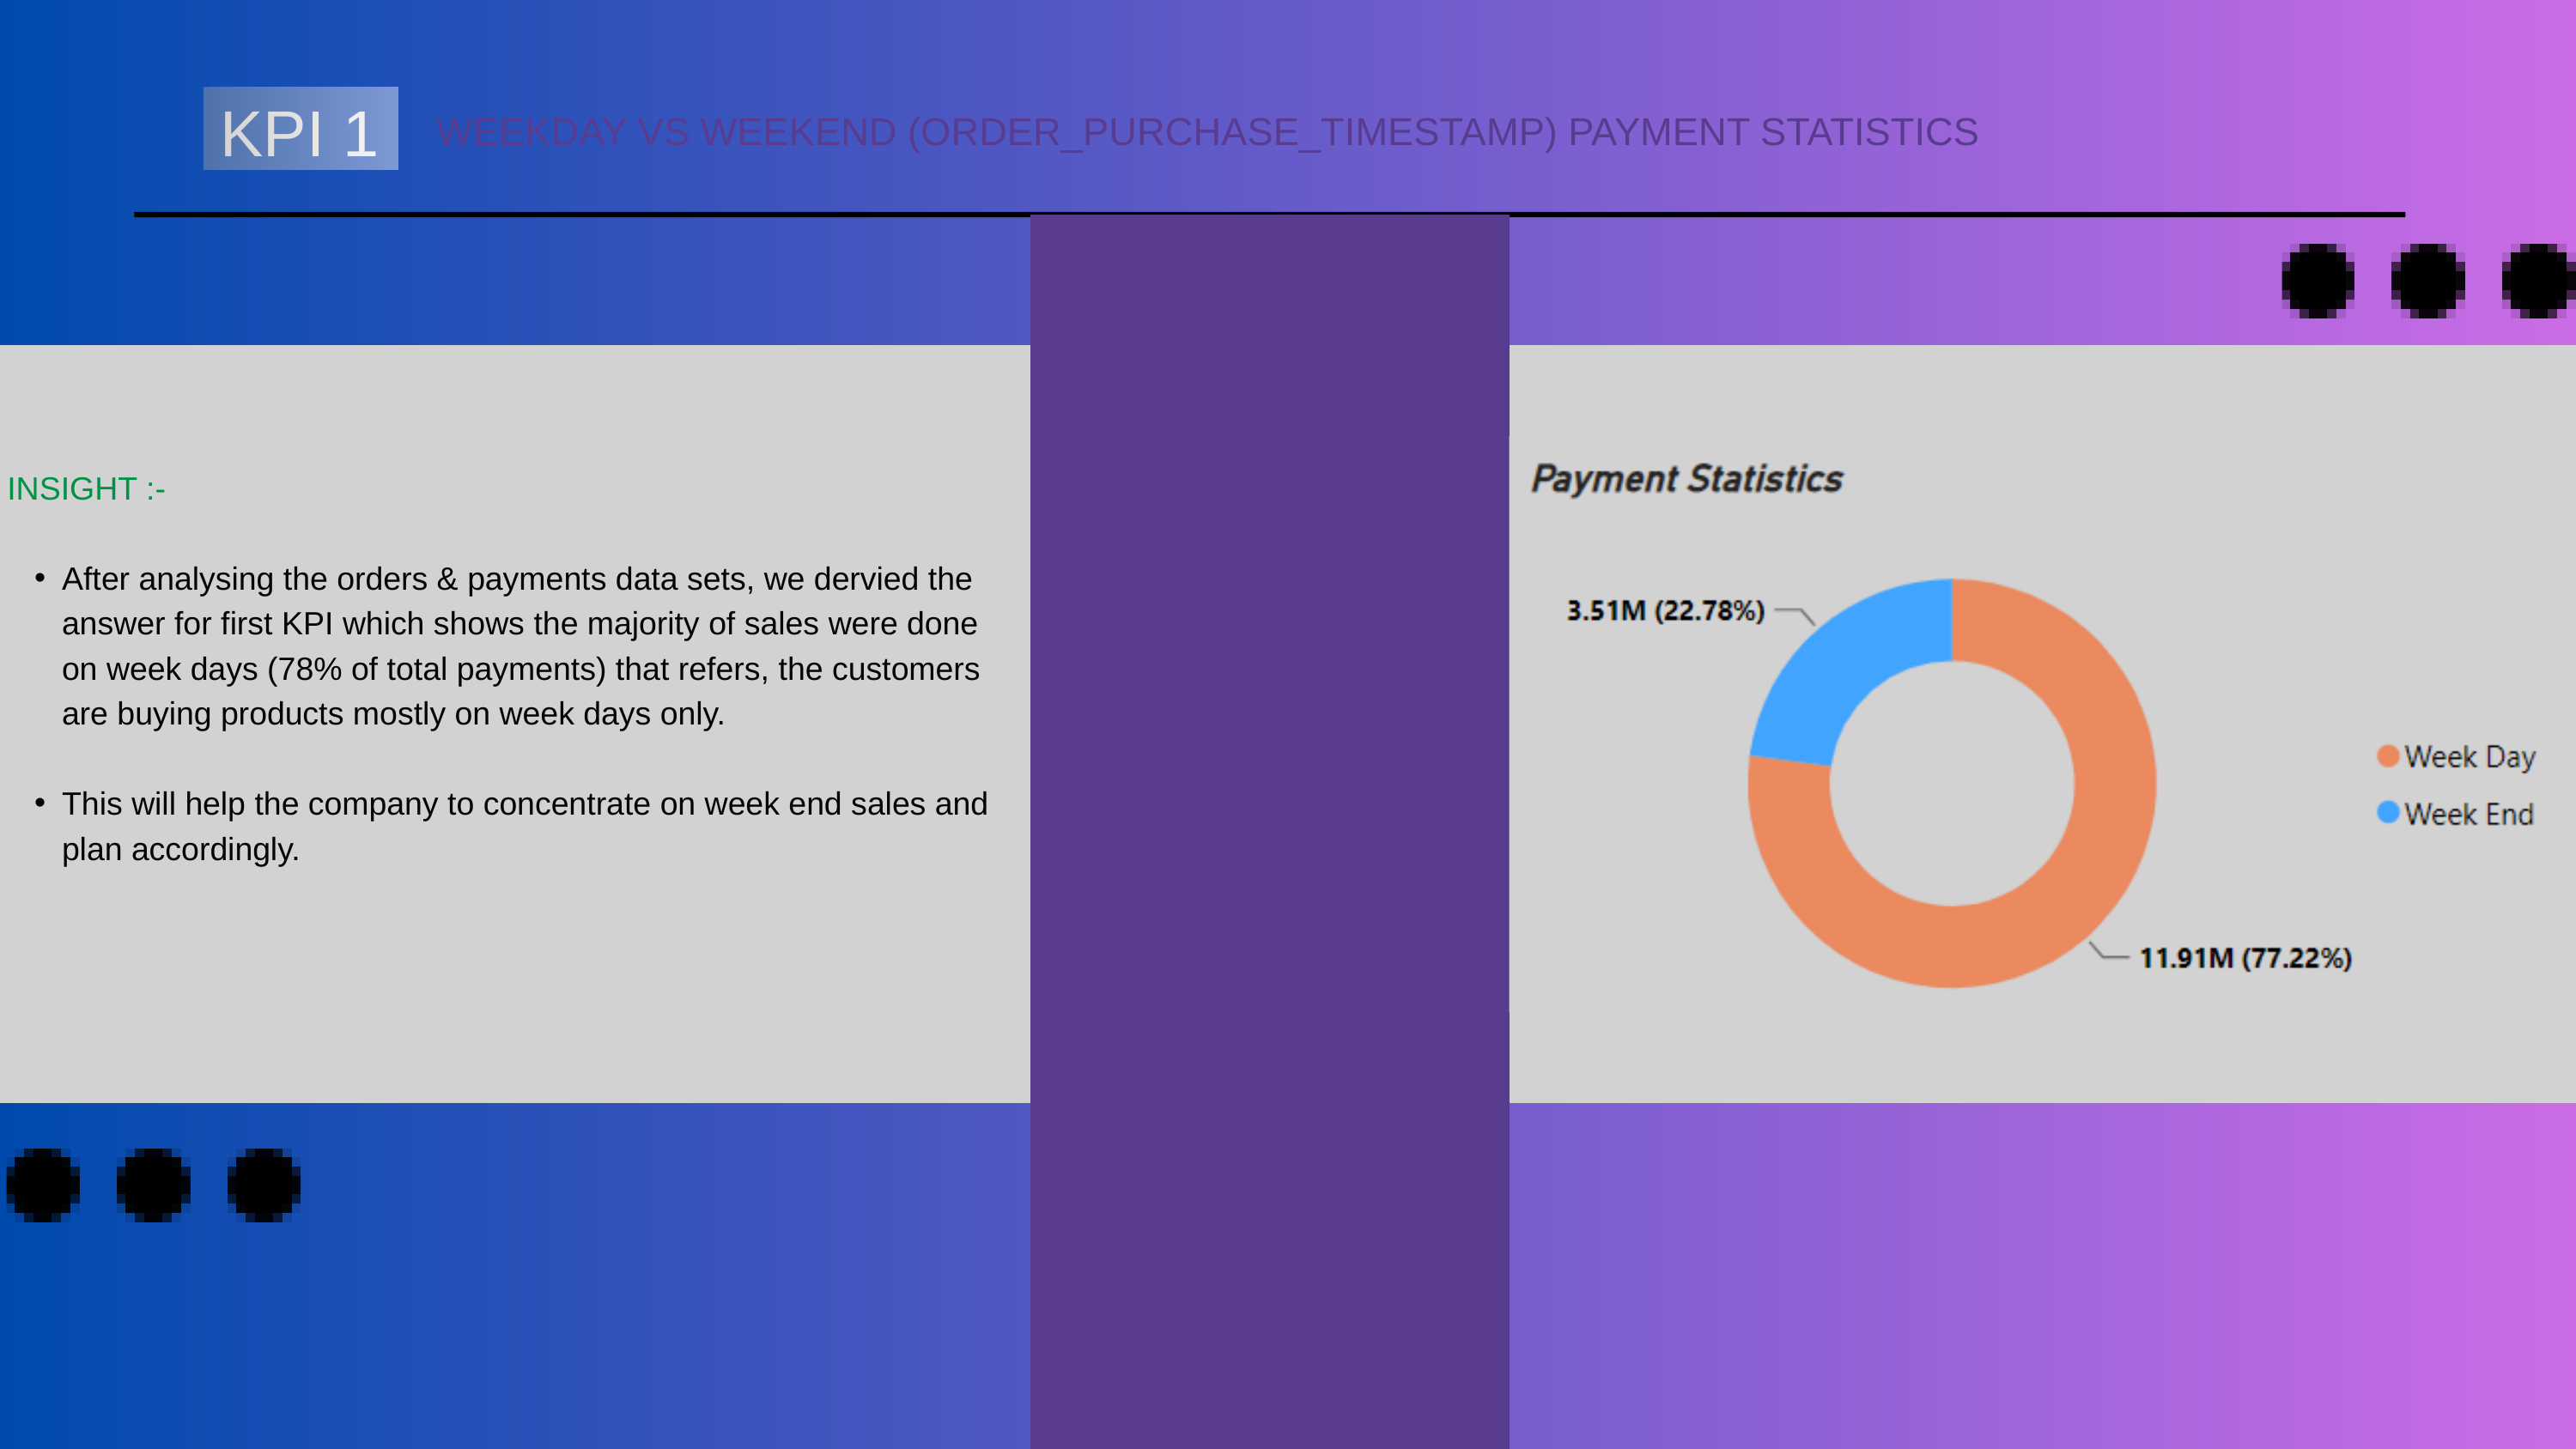

KPI 1
WEEKDAY VS WEEKEND (ORDER_PURCHASE_TIMESTAMP) PAYMENT STATISTICS

INSIGHT :-

After analysing the orders & payments data sets, we dervied the answer for first KPI which shows the majority of sales were done on week days (78% of total payments) that refers, the customers are buying products mostly on week days only.

This will help the company to concentrate on week end sales and plan accordingly.